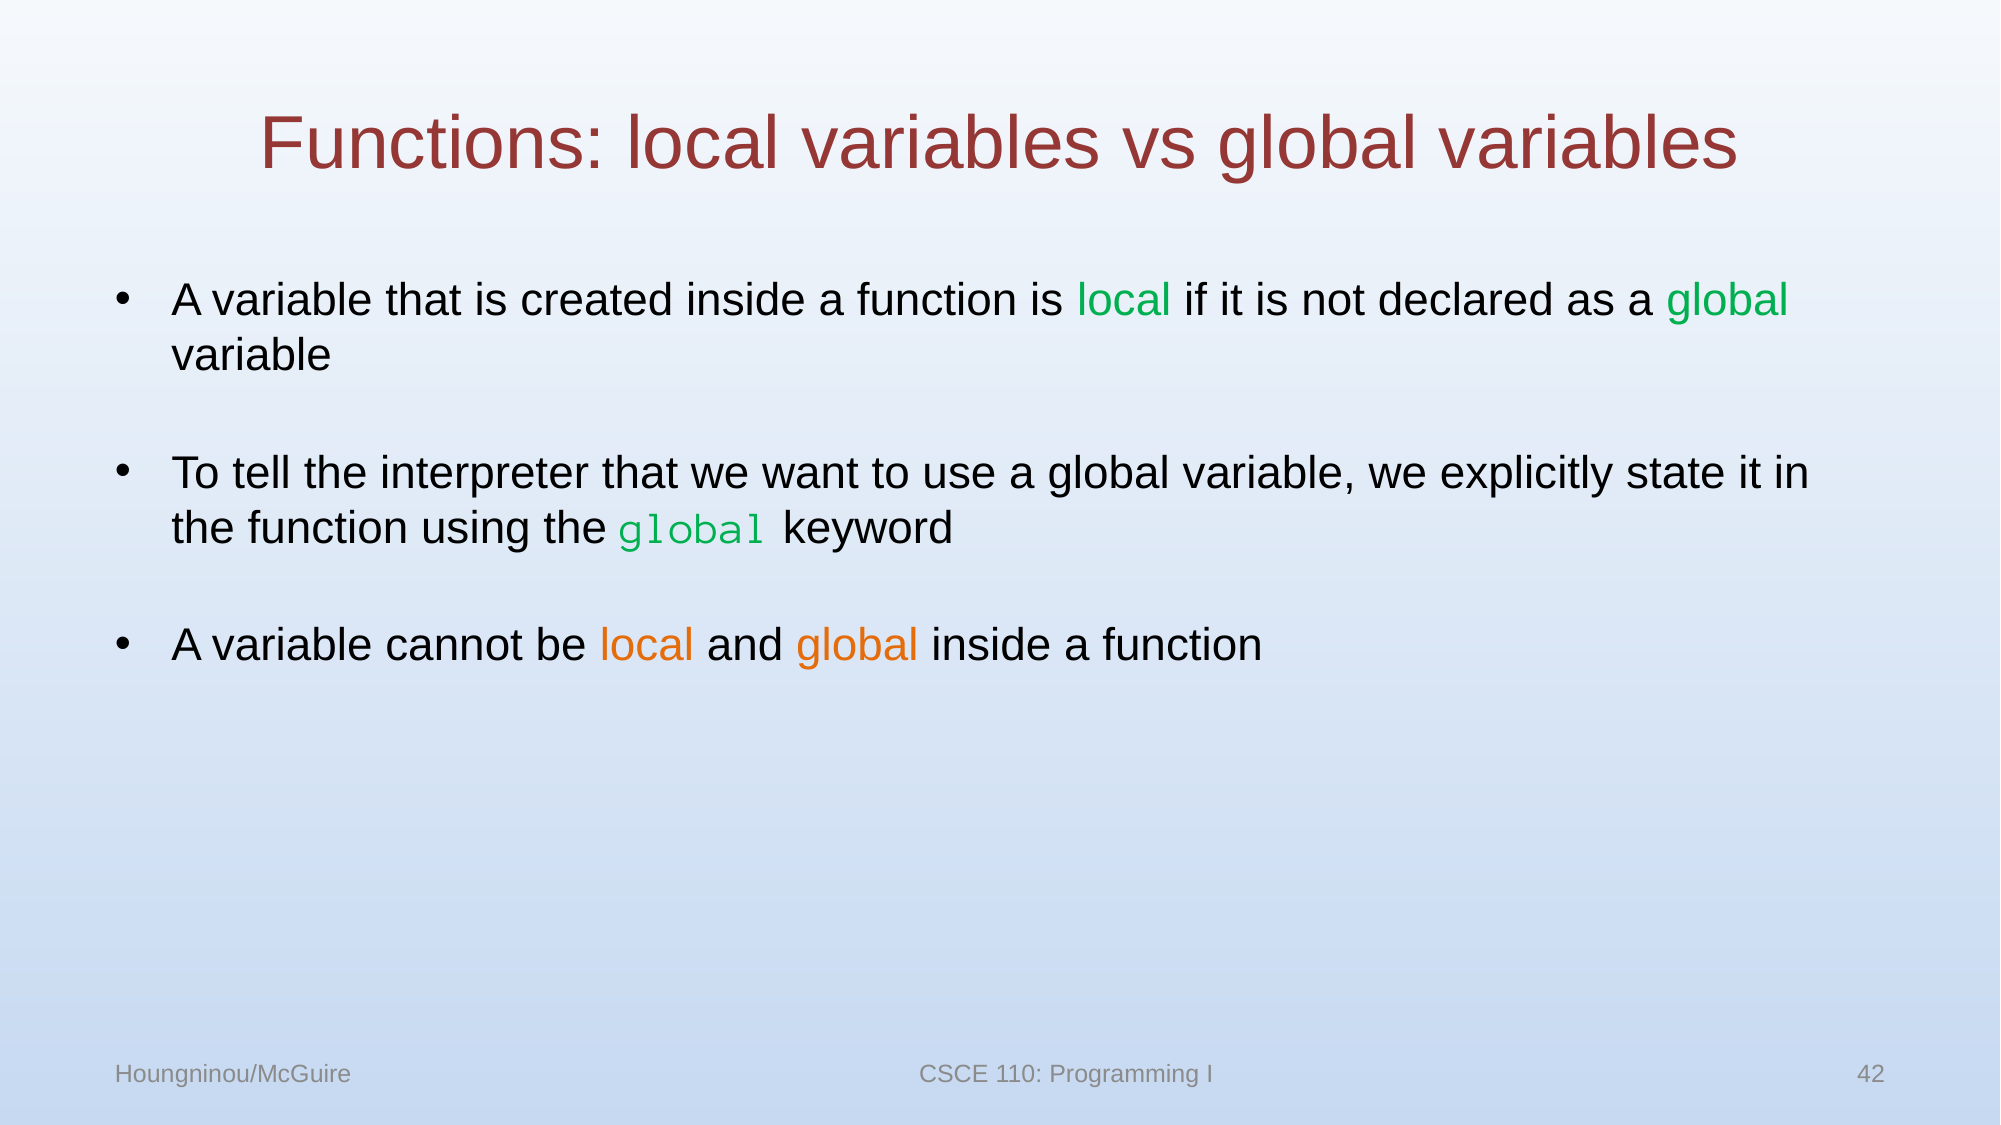

# Functions: local variables vs global variables
A variable that is created inside a function is local if it is not declared as a global variable
To tell the interpreter that we want to use a global variable, we explicitly state it in the function using the global keyword
A variable cannot be local and global inside a function
Houngninou/McGuire
CSCE 110: Programming I
42